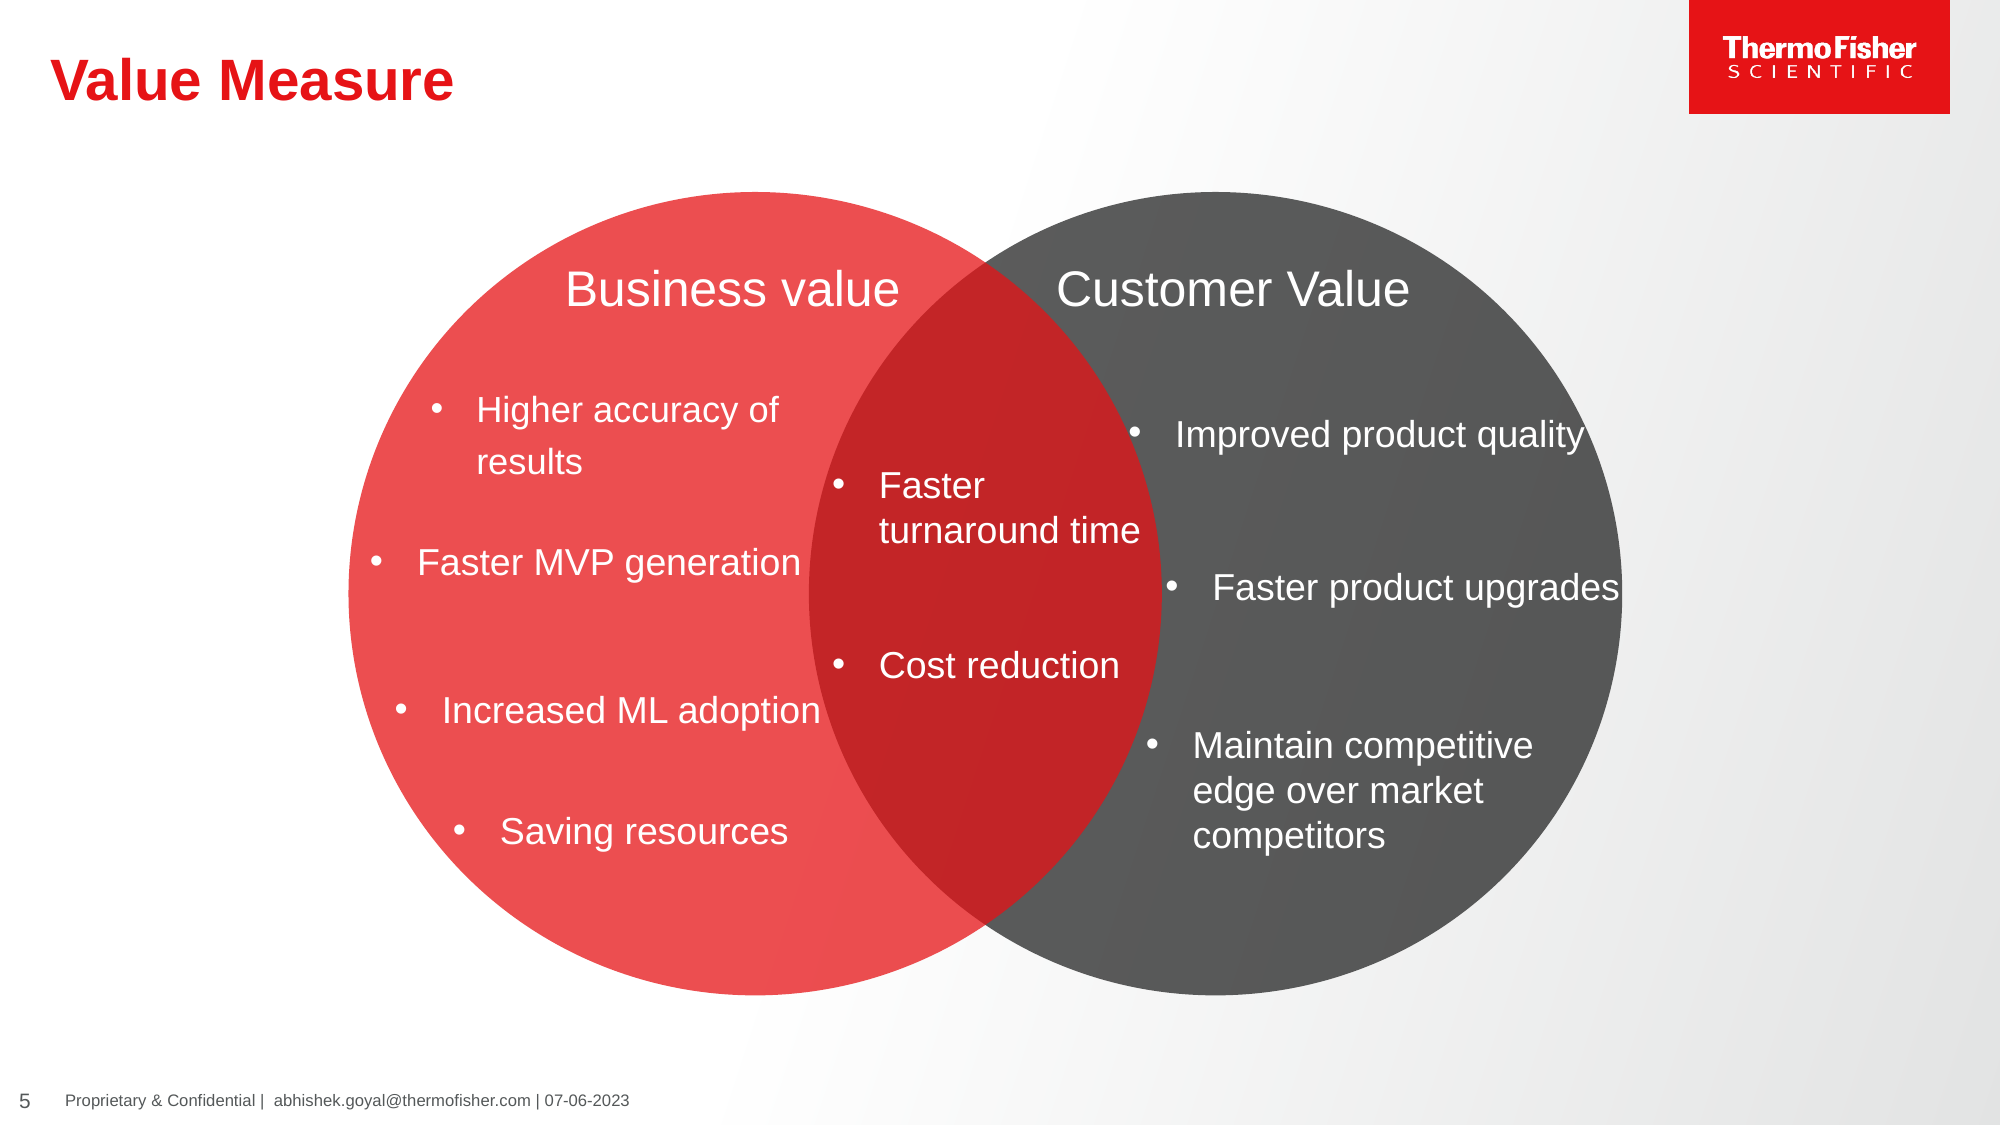

# Value Measure

Business value
Customer Value
Higher accuracy of results
Improved product quality
Faster turnaround time

Cost reduction
Faster MVP generation
Faster product upgrades
Increased ML adoption
Maintain competitive edge over market competitors
Saving resources
5
Proprietary & Confidential |  abhishek.goyal@thermofisher.com | 07-06-2023